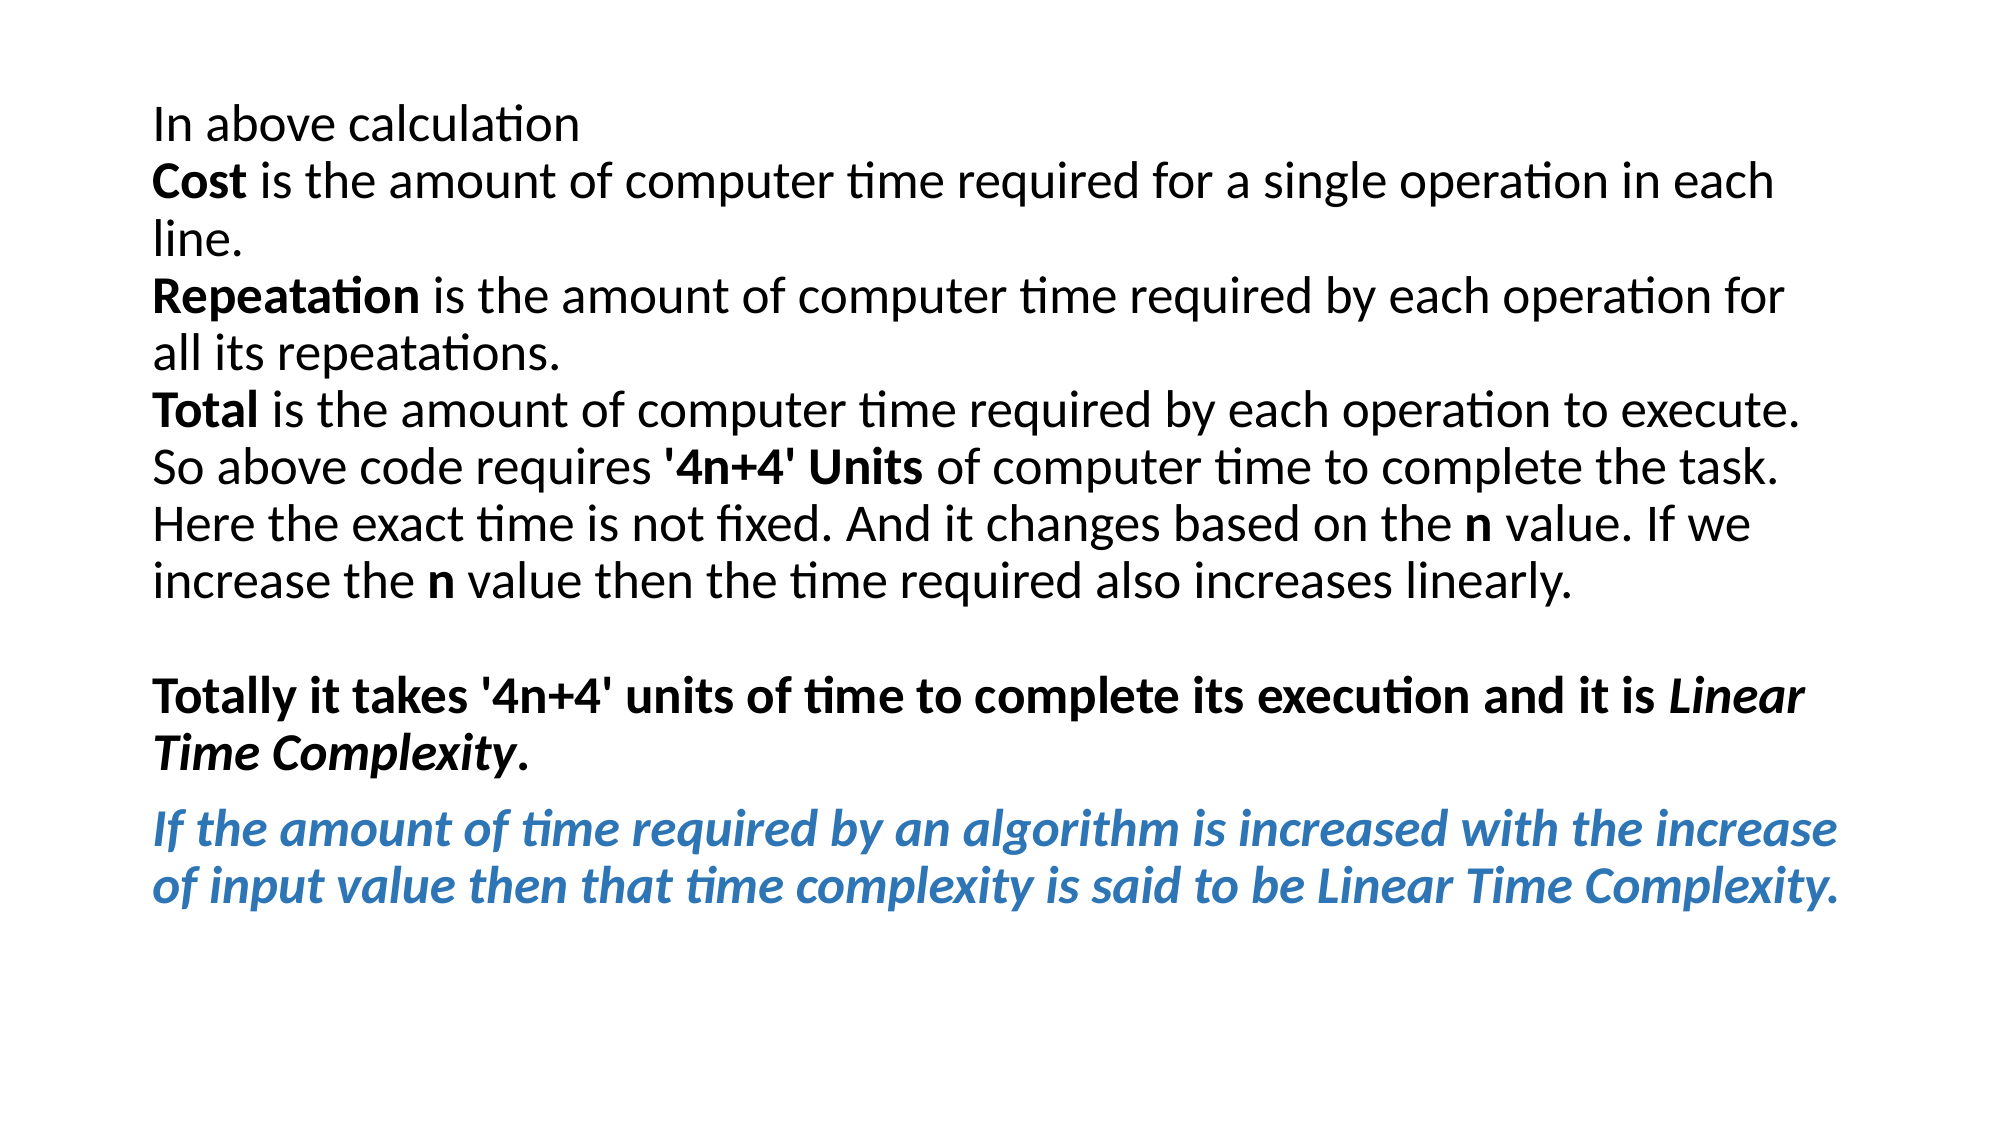

In above calculation
Cost is the amount of computer time required for a single operation in each line.
Repeatation is the amount of computer time required by each operation for all its repeatations.
Total is the amount of computer time required by each operation to execute.
So above code requires '4n+4' Units of computer time to complete the task. Here the exact time is not fixed. And it changes based on the n value. If we increase the n value then the time required also increases linearly.
Totally it takes '4n+4' units of time to complete its execution and it is Linear Time Complexity.
If the amount of time required by an algorithm is increased with the increase of input value then that time complexity is said to be Linear Time Complexity.